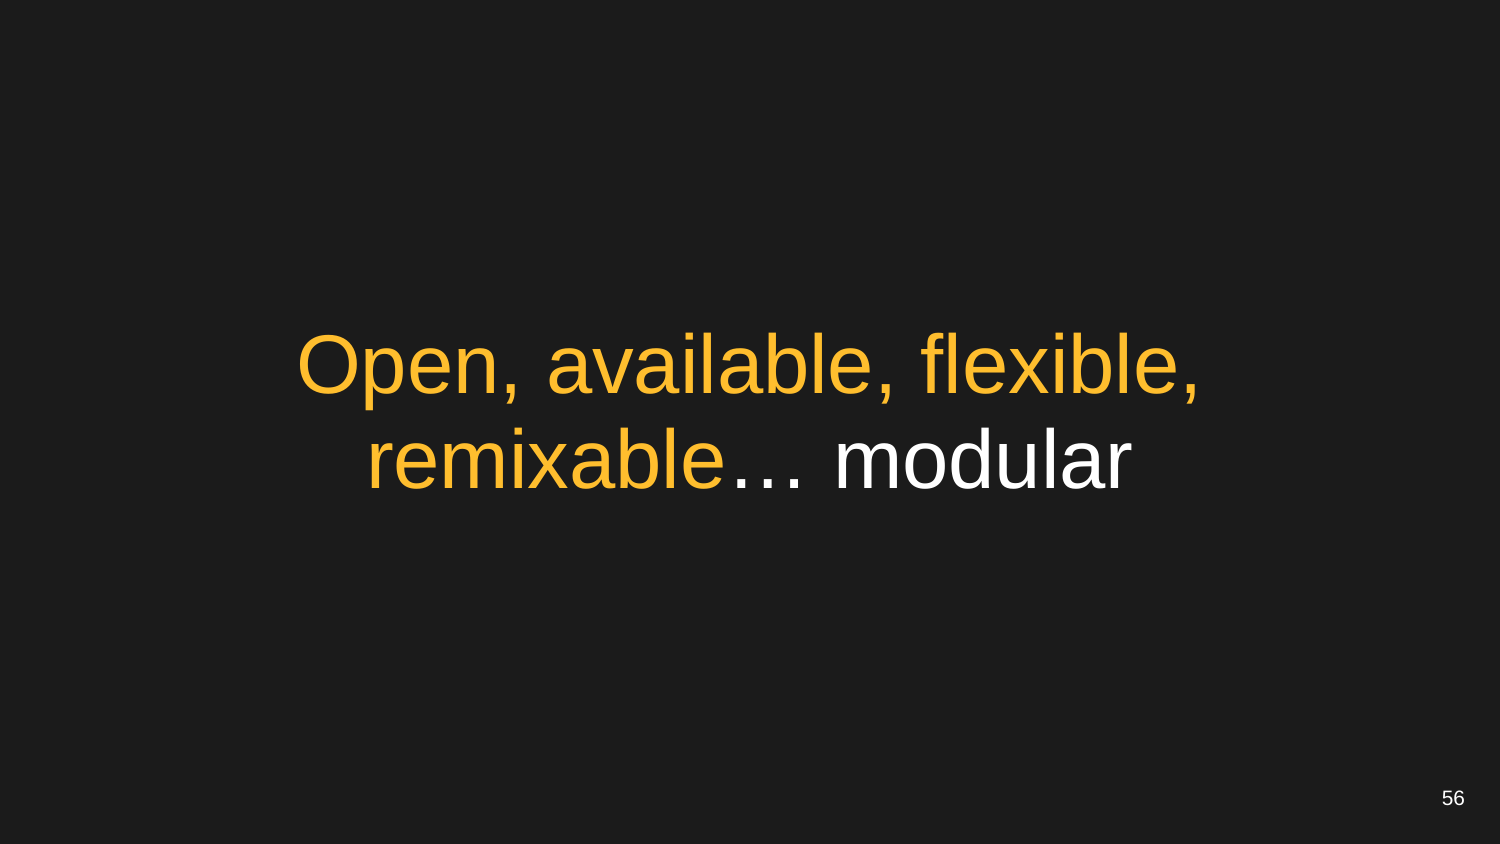

# Open, available, flexible, remixable… modular
56